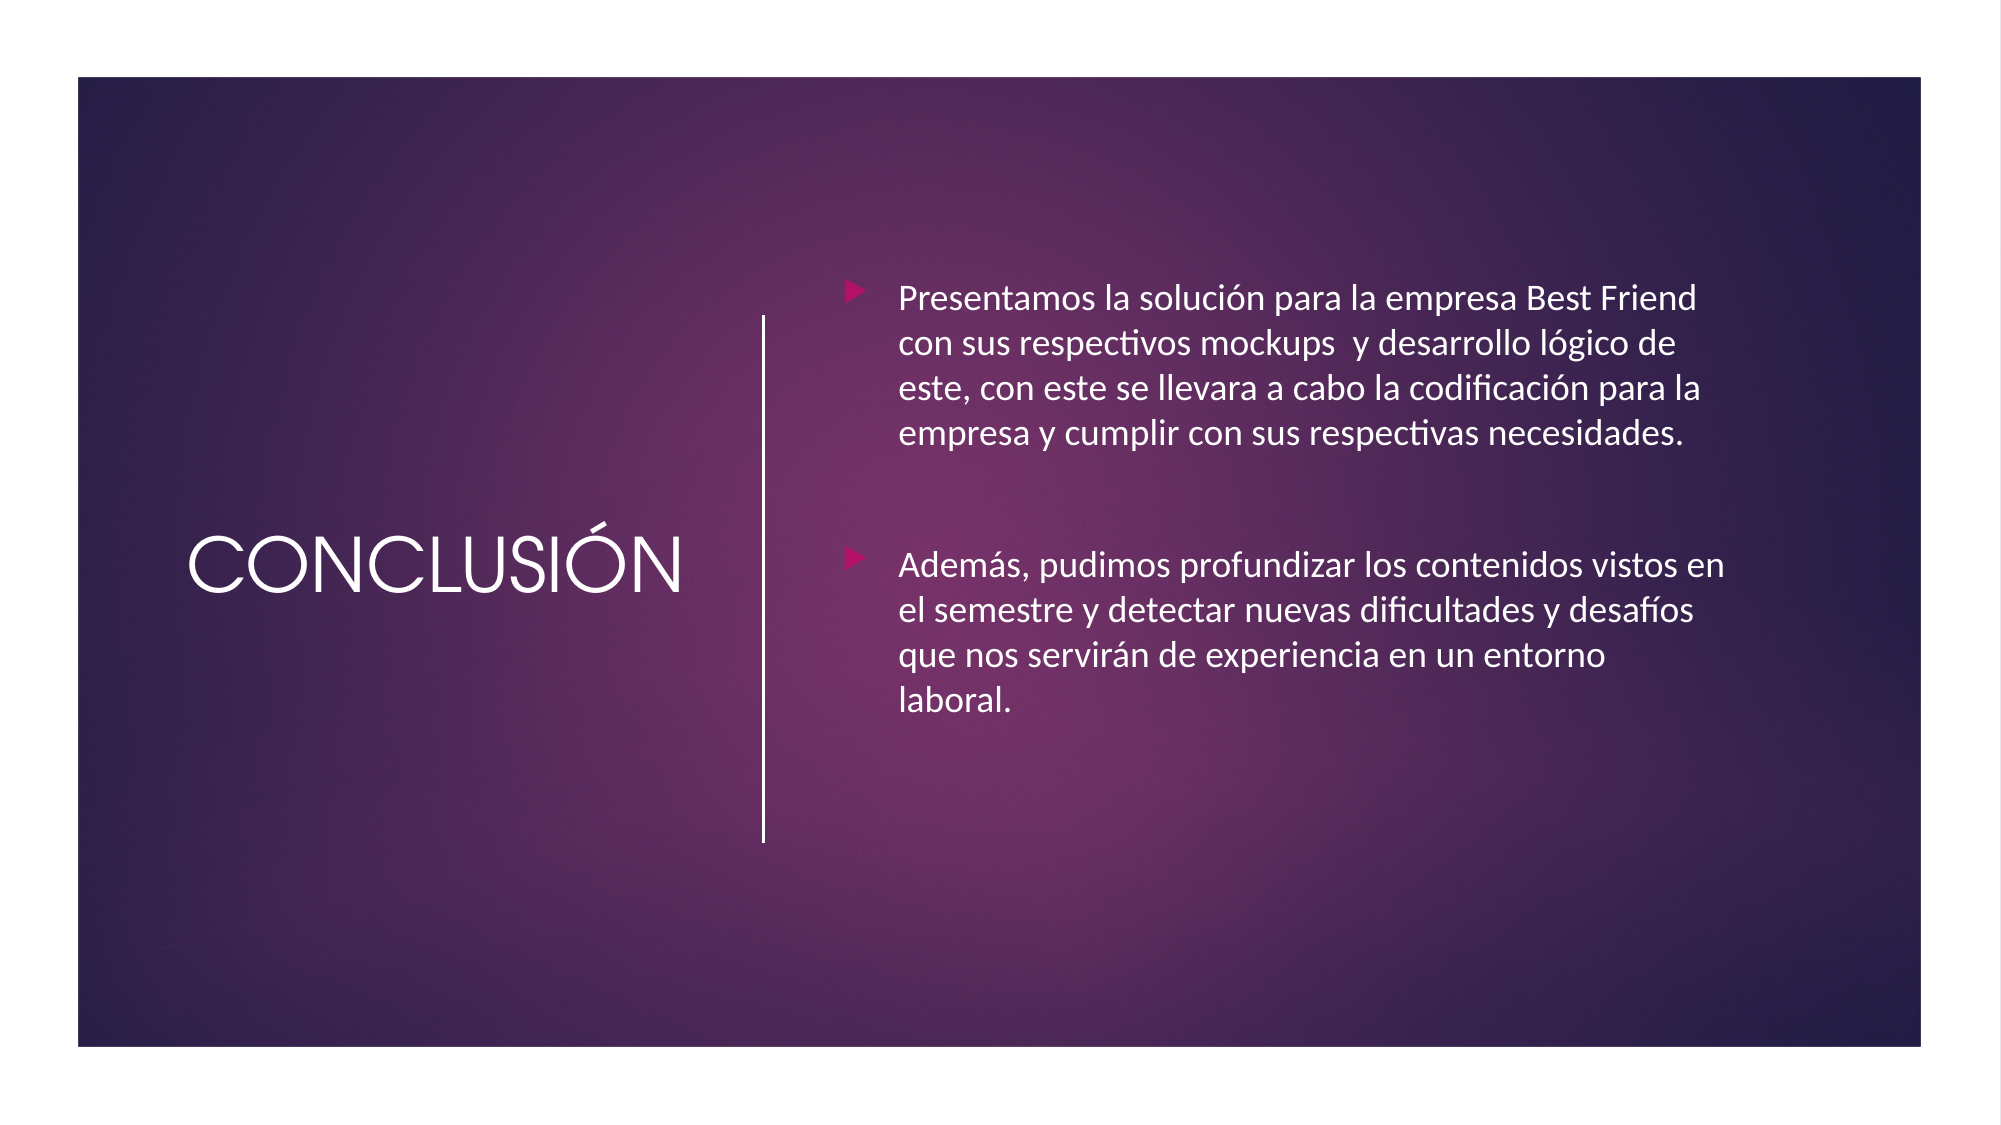

# CONCLUSIÓN
Presentamos la solución para la empresa Best Friend con sus respectivos mockups  y desarrollo lógico de este, con este se llevara a cabo la codificación para la empresa y cumplir con sus respectivas necesidades.

Además, pudimos profundizar los contenidos vistos en el semestre y detectar nuevas dificultades y desafíos que nos servirán de experiencia en un entorno laboral.